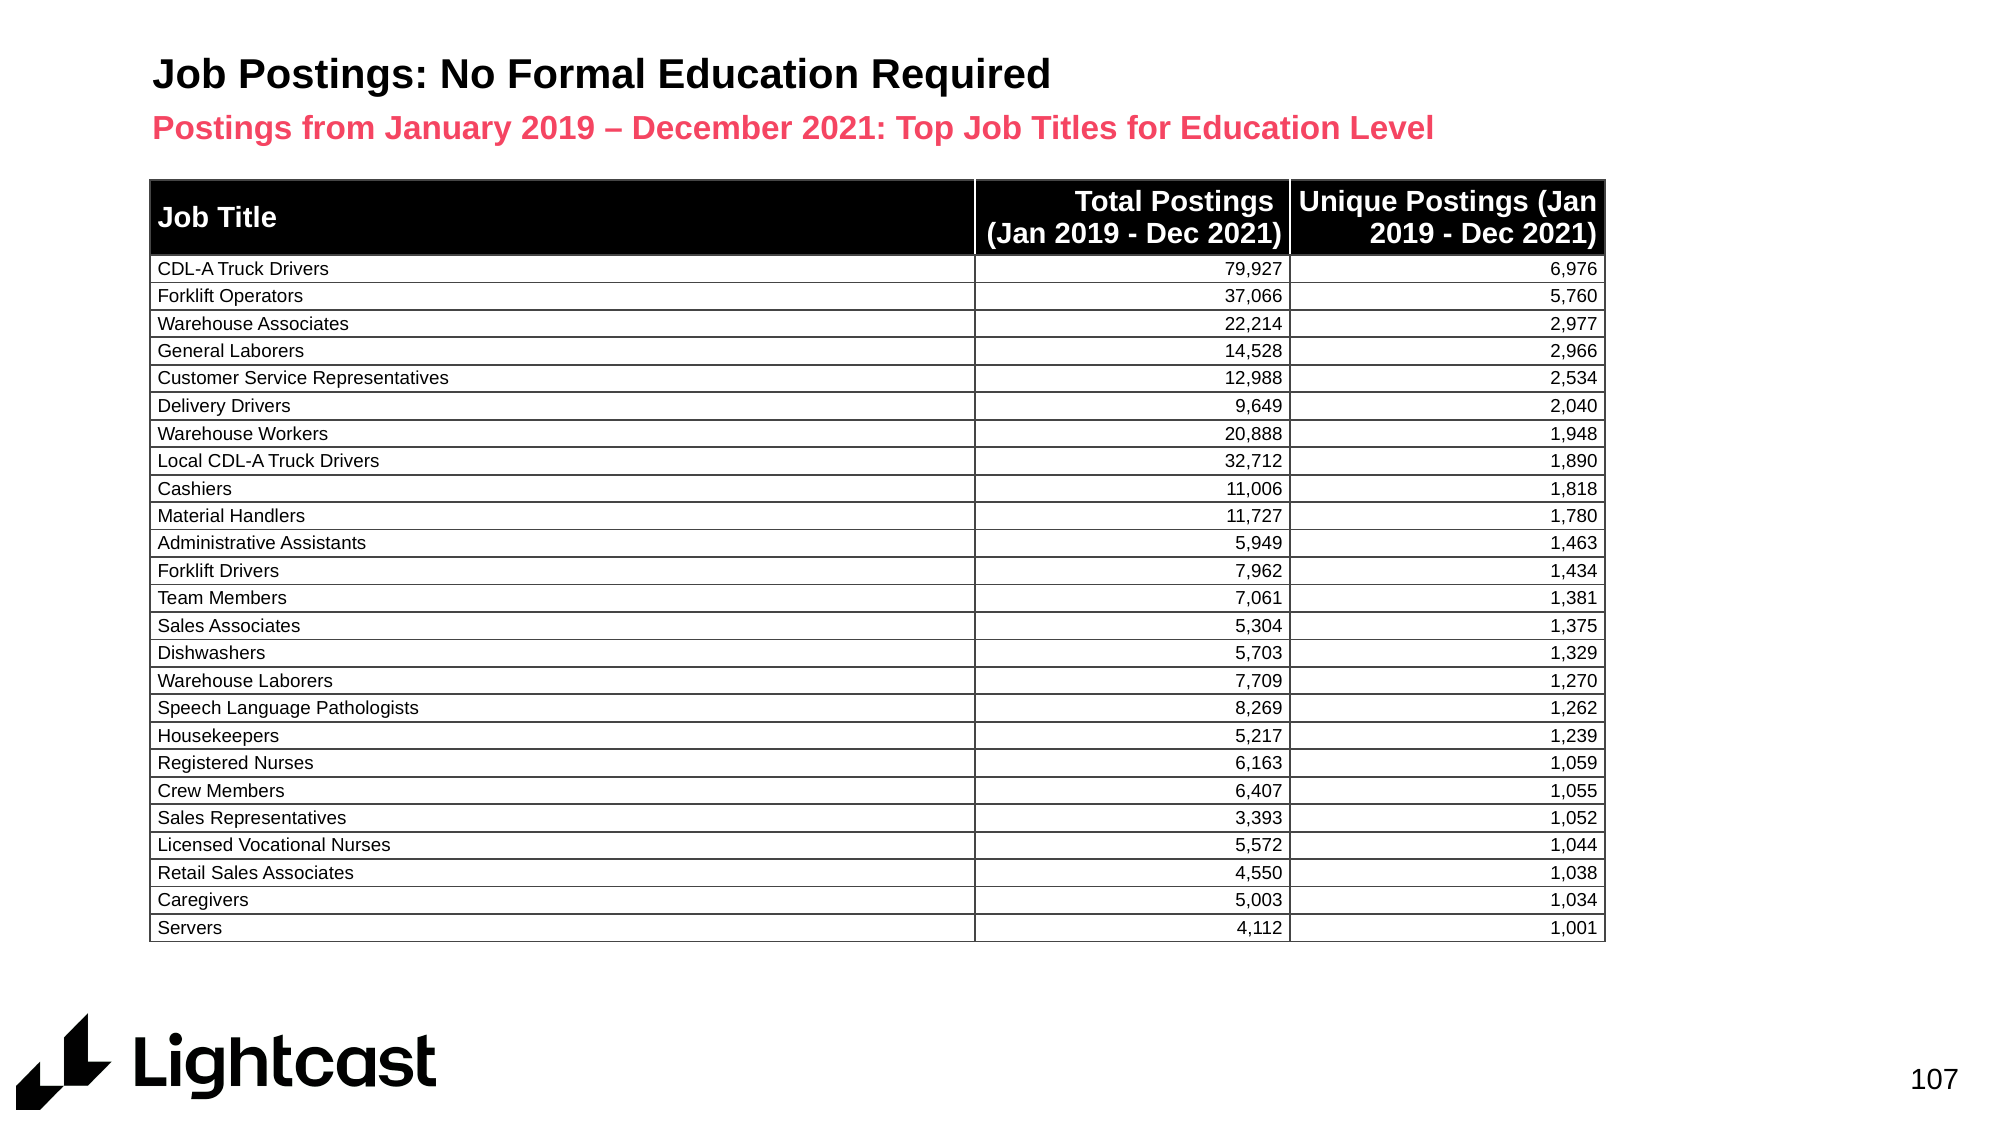

# Job Postings: No Formal Education Required
Postings from January 2019 – December 2021: Top Job Titles for Education Level
| Job Title | Total Postings (Jan 2019 - Dec 2021) | Unique Postings (Jan 2019 - Dec 2021) |
| --- | --- | --- |
| CDL-A Truck Drivers | 79,927 | 6,976 |
| Forklift Operators | 37,066 | 5,760 |
| Warehouse Associates | 22,214 | 2,977 |
| General Laborers | 14,528 | 2,966 |
| Customer Service Representatives | 12,988 | 2,534 |
| Delivery Drivers | 9,649 | 2,040 |
| Warehouse Workers | 20,888 | 1,948 |
| Local CDL-A Truck Drivers | 32,712 | 1,890 |
| Cashiers | 11,006 | 1,818 |
| Material Handlers | 11,727 | 1,780 |
| Administrative Assistants | 5,949 | 1,463 |
| Forklift Drivers | 7,962 | 1,434 |
| Team Members | 7,061 | 1,381 |
| Sales Associates | 5,304 | 1,375 |
| Dishwashers | 5,703 | 1,329 |
| Warehouse Laborers | 7,709 | 1,270 |
| Speech Language Pathologists | 8,269 | 1,262 |
| Housekeepers | 5,217 | 1,239 |
| Registered Nurses | 6,163 | 1,059 |
| Crew Members | 6,407 | 1,055 |
| Sales Representatives | 3,393 | 1,052 |
| Licensed Vocational Nurses | 5,572 | 1,044 |
| Retail Sales Associates | 4,550 | 1,038 |
| Caregivers | 5,003 | 1,034 |
| Servers | 4,112 | 1,001 |